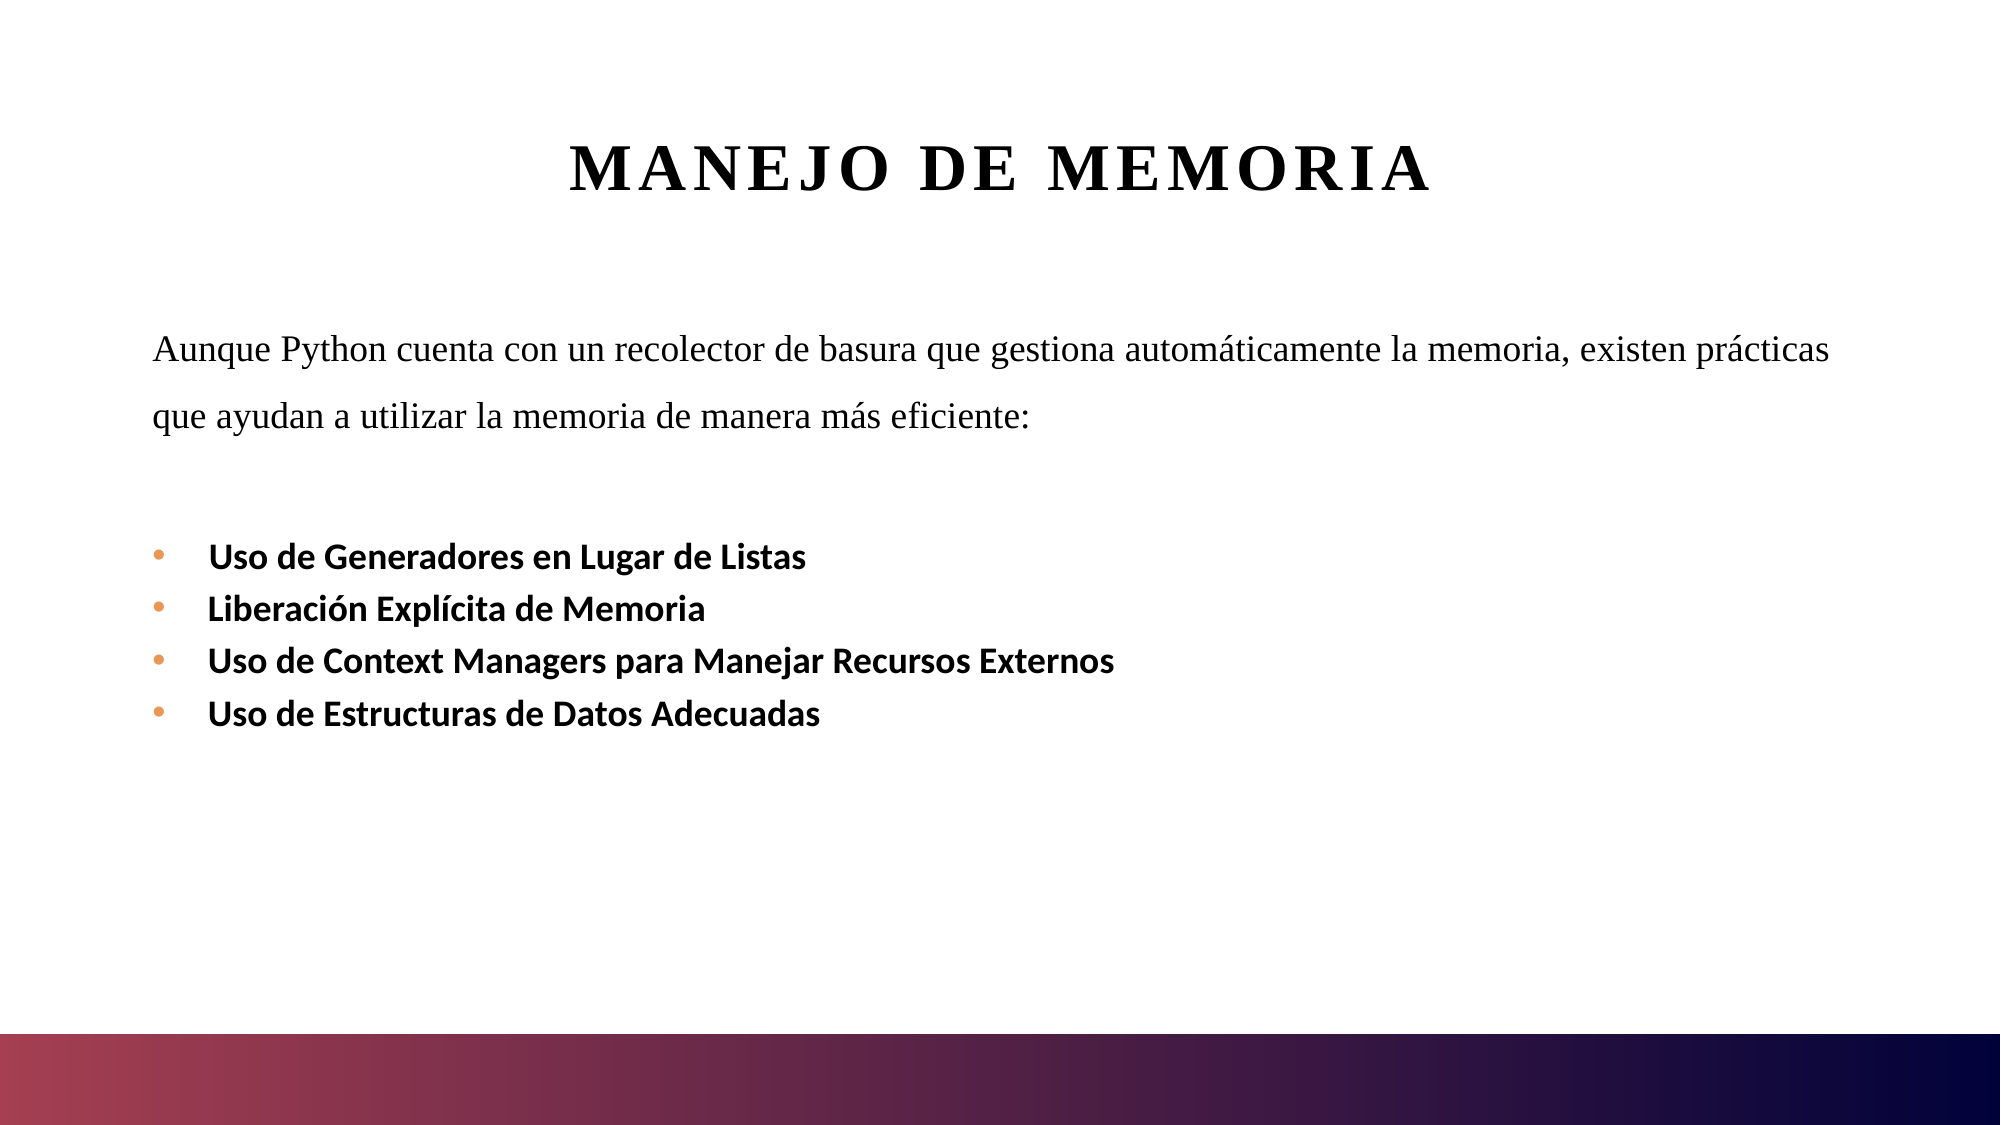

# Manejo de memoria
Aunque Python cuenta con un recolector de basura que gestiona automáticamente la memoria, existen prácticas que ayudan a utilizar la memoria de manera más eficiente:

Uso de Generadores en Lugar de Listas
 Liberación Explícita de Memoria
 Uso de Context Managers para Manejar Recursos Externos
 Uso de Estructuras de Datos Adecuadas